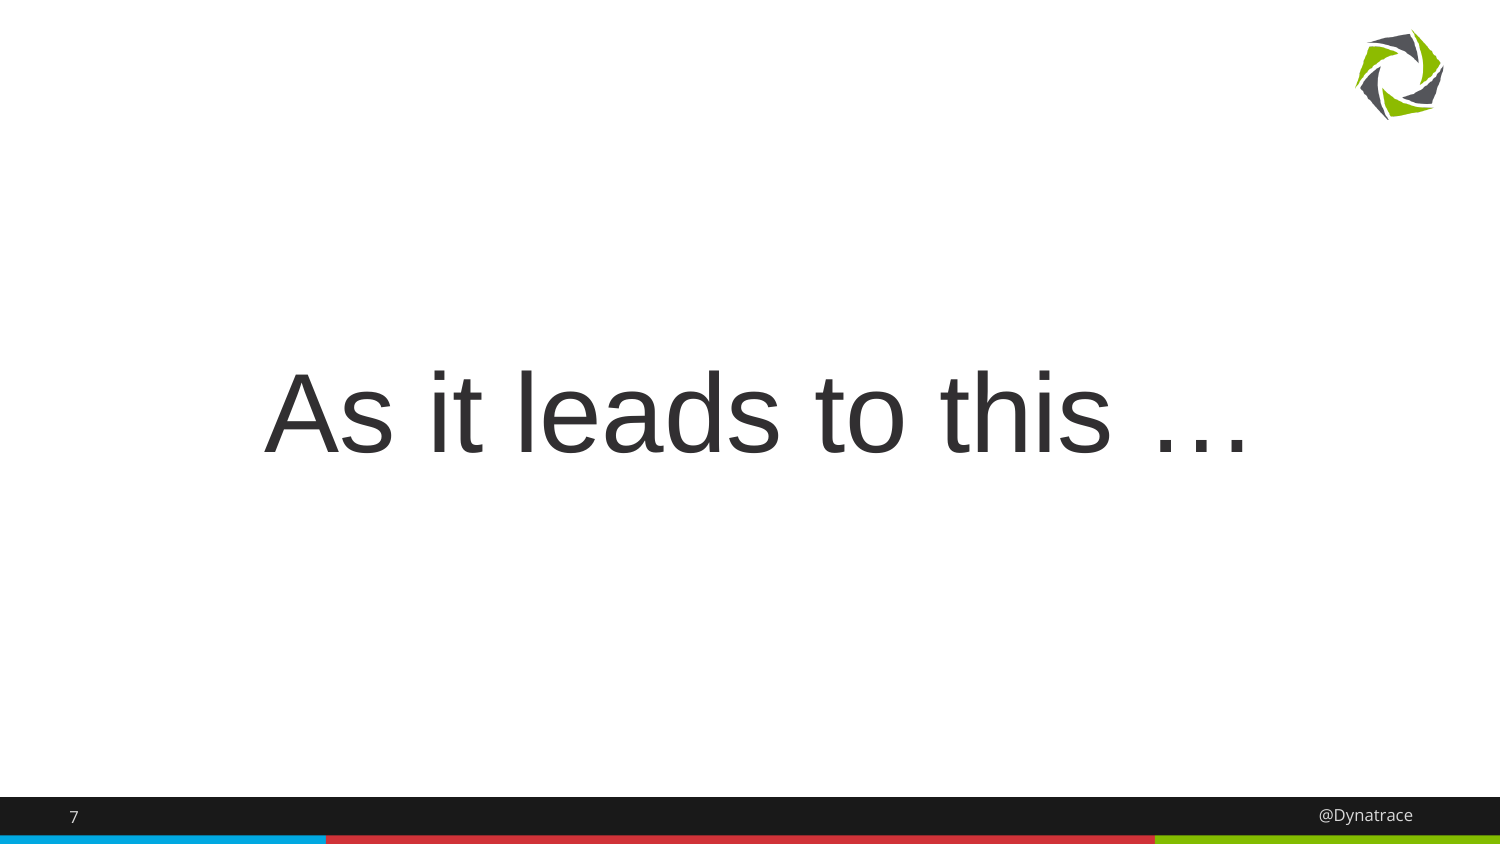

#
As it leads to this …